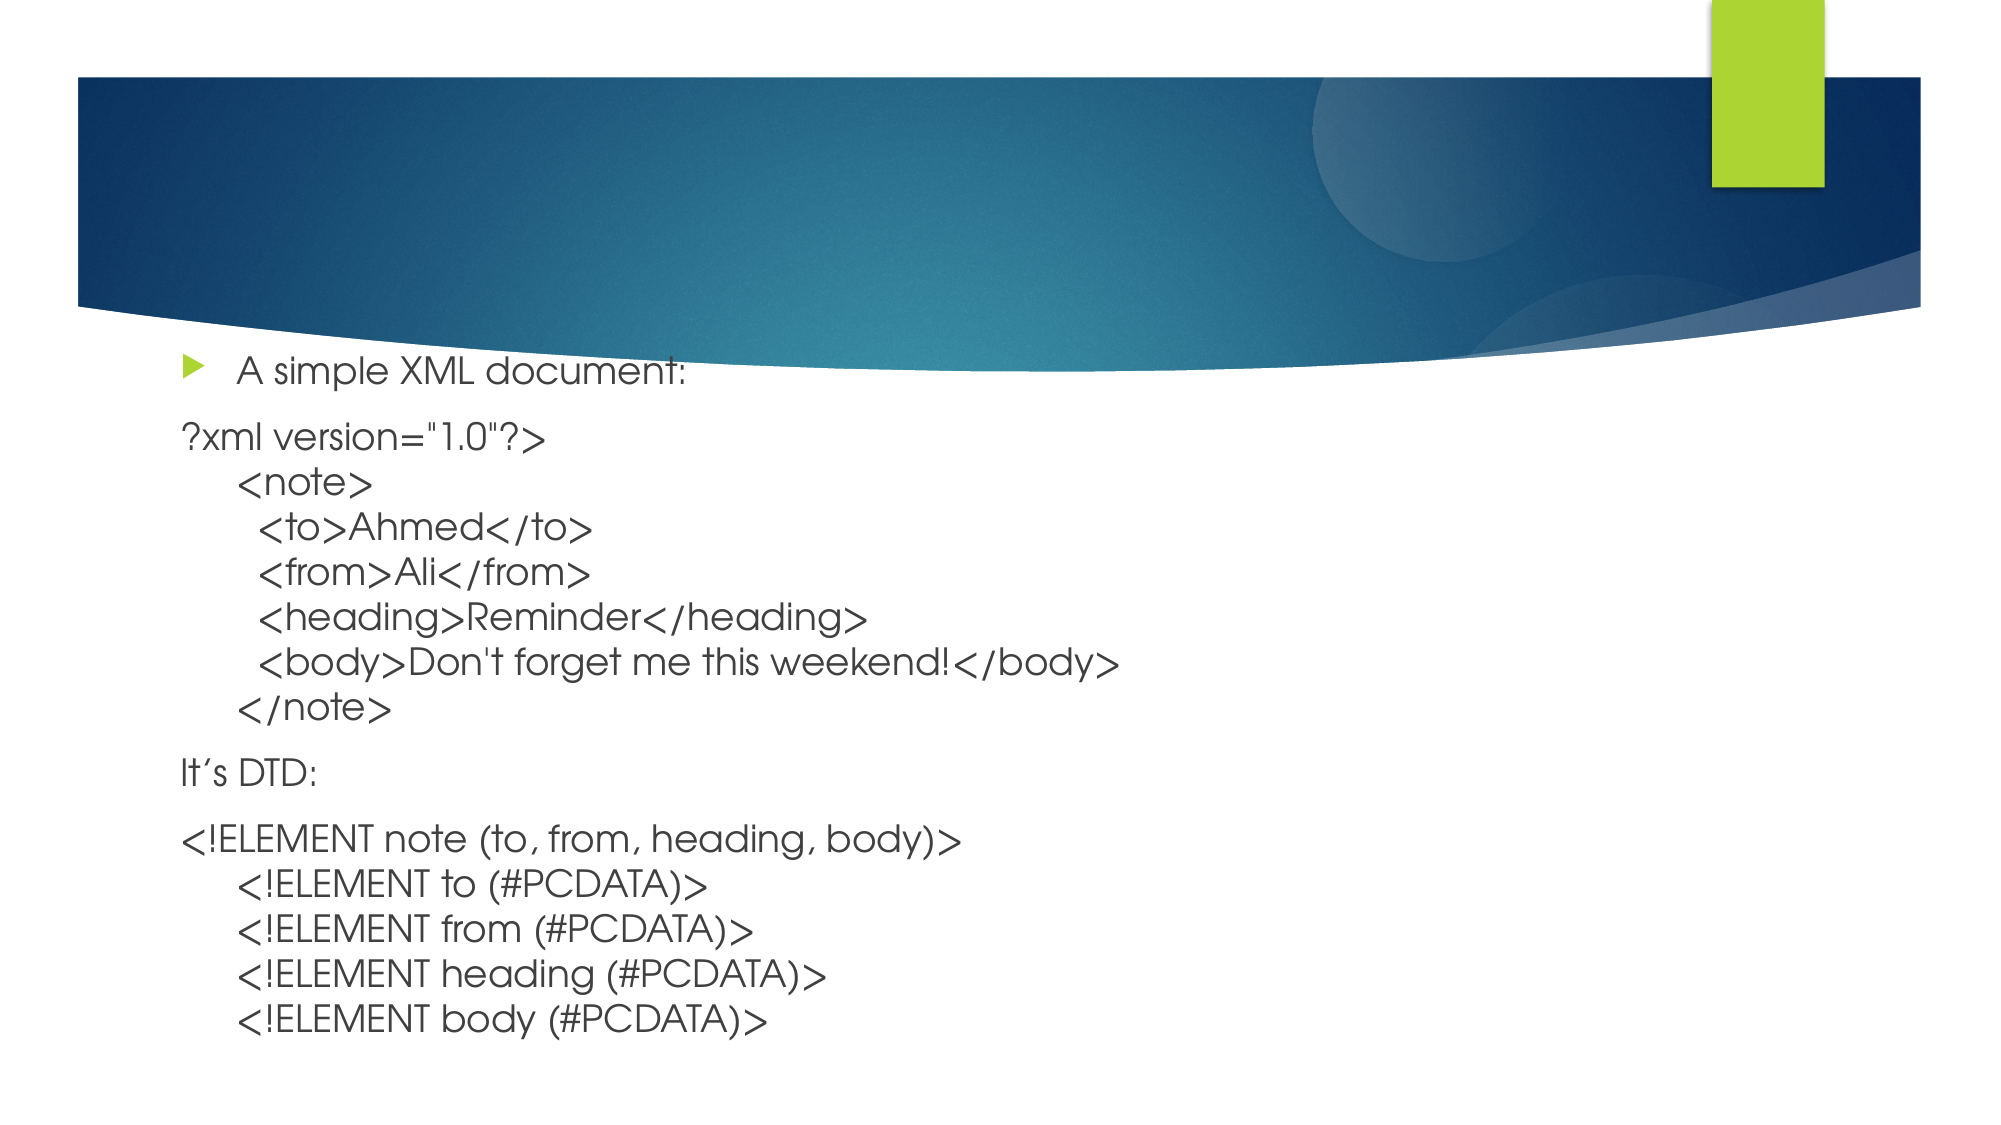

A simple XML document:
?xml version="1.0"?>
<note>
  <to>Ahmed</to>
  <from>Ali</from>
  <heading>Reminder</heading>
  <body>Don't forget me this weekend!</body>
</note>
It’s DTD:
<!ELEMENT note (to, from, heading, body)>
<!ELEMENT to (#PCDATA)>
<!ELEMENT from (#PCDATA)>
<!ELEMENT heading (#PCDATA)>
<!ELEMENT body (#PCDATA)>